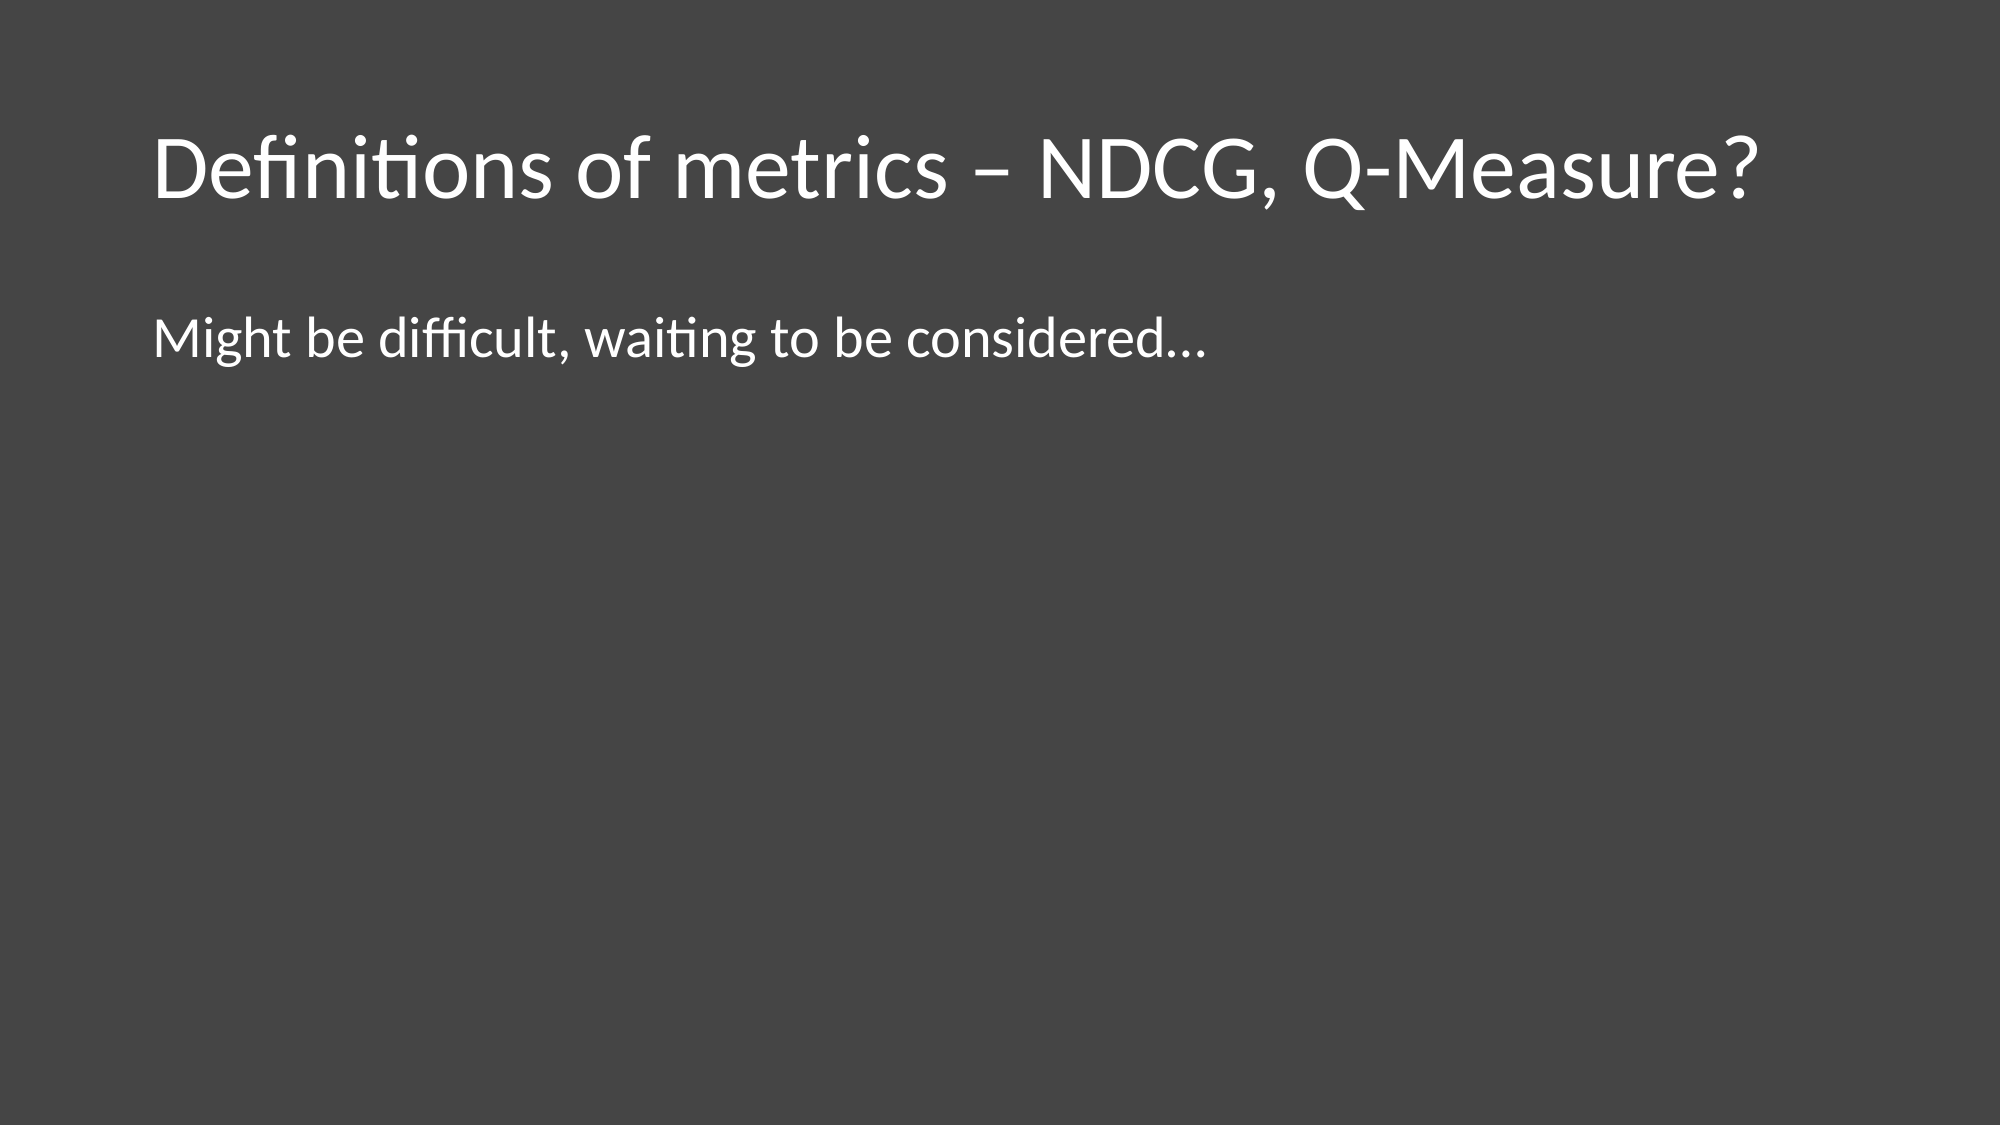

# Definitions of metrics – NDCG, Q-Measure?
Might be difficult, waiting to be considered…